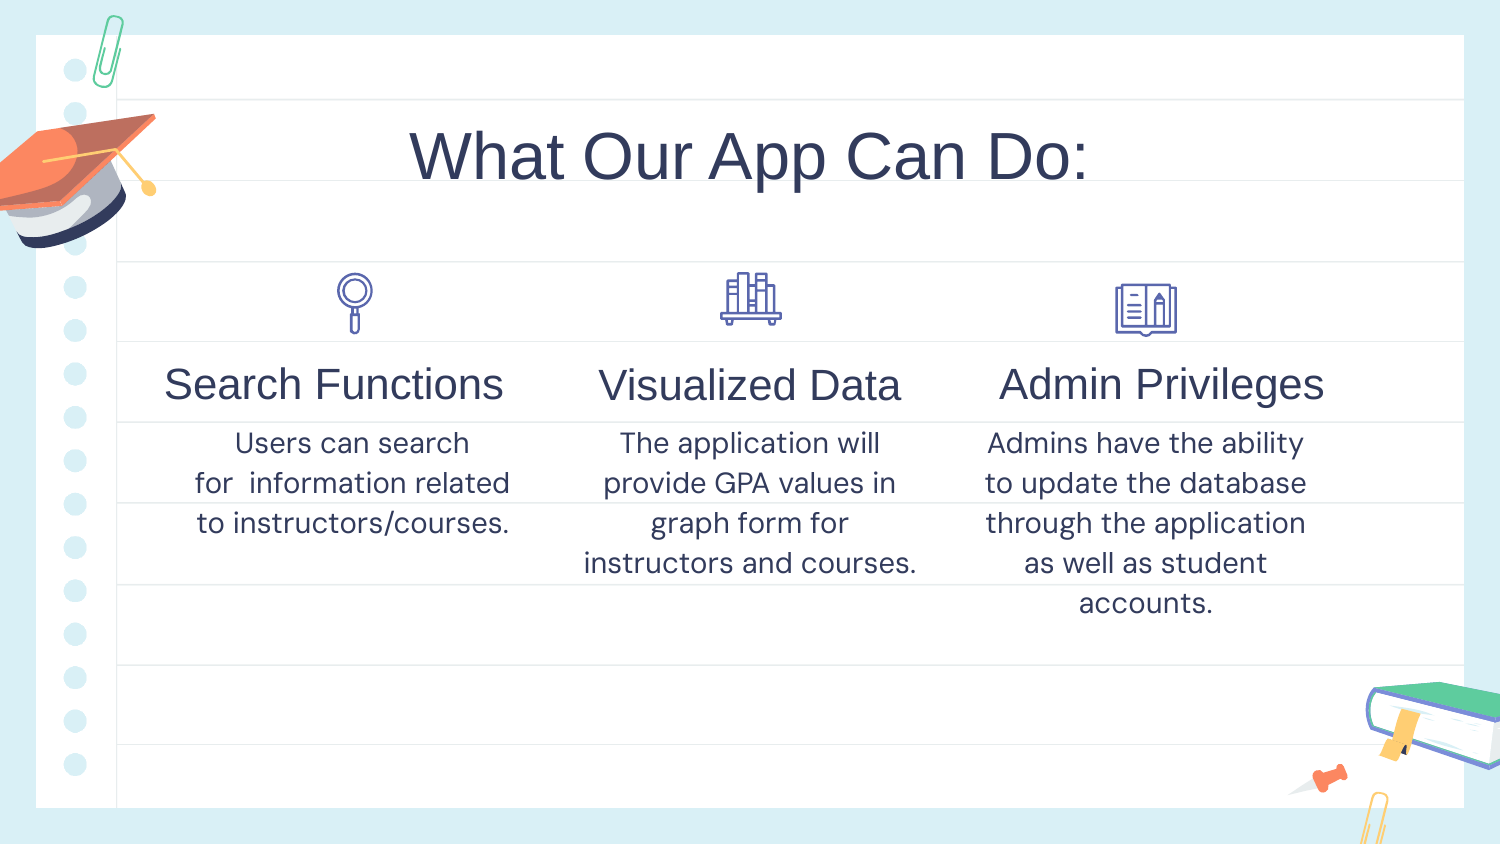

# What Our App Can Do:

Visualized Data
Search Functions
Admin Privileges
The application will provide GPA values in graph form for instructors and courses.
Users can search for  information related to instructors/courses.
Admins have the ability to update the database through the application as well as student accounts.